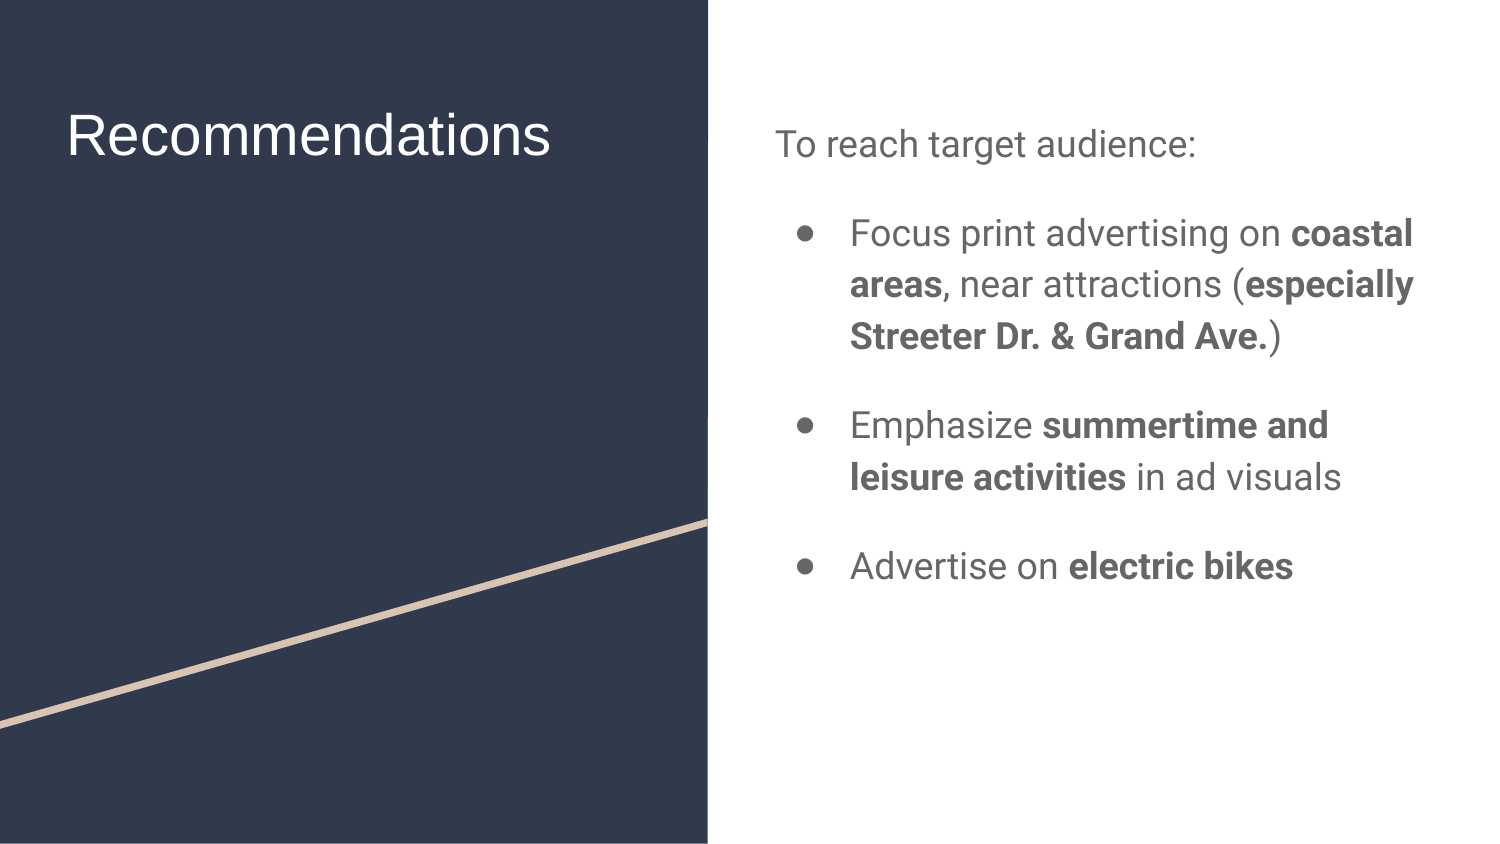

# Recommendations
To reach target audience:
Focus print advertising on coastal areas, near attractions (especially Streeter Dr. & Grand Ave.)
Emphasize summertime and leisure activities in ad visuals
Advertise on electric bikes